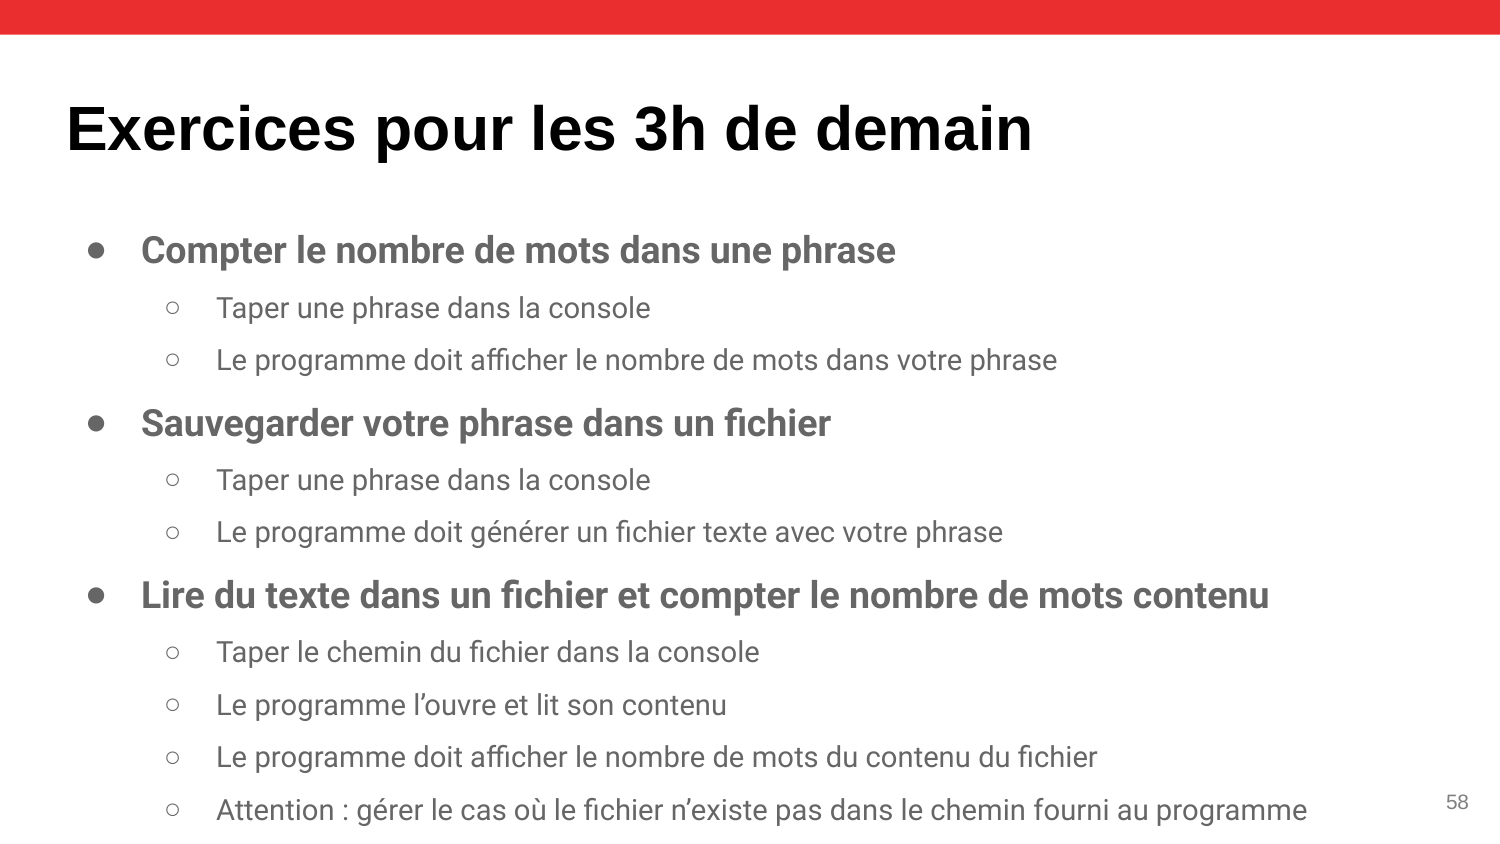

# Exercices pour les 3h de demain
Compter le nombre de mots dans une phrase
Taper une phrase dans la console
Le programme doit afficher le nombre de mots dans votre phrase
Sauvegarder votre phrase dans un fichier
Taper une phrase dans la console
Le programme doit générer un fichier texte avec votre phrase
Lire du texte dans un fichier et compter le nombre de mots contenu
Taper le chemin du fichier dans la console
Le programme l’ouvre et lit son contenu
Le programme doit afficher le nombre de mots du contenu du fichier
Attention : gérer le cas où le fichier n’existe pas dans le chemin fourni au programme
58